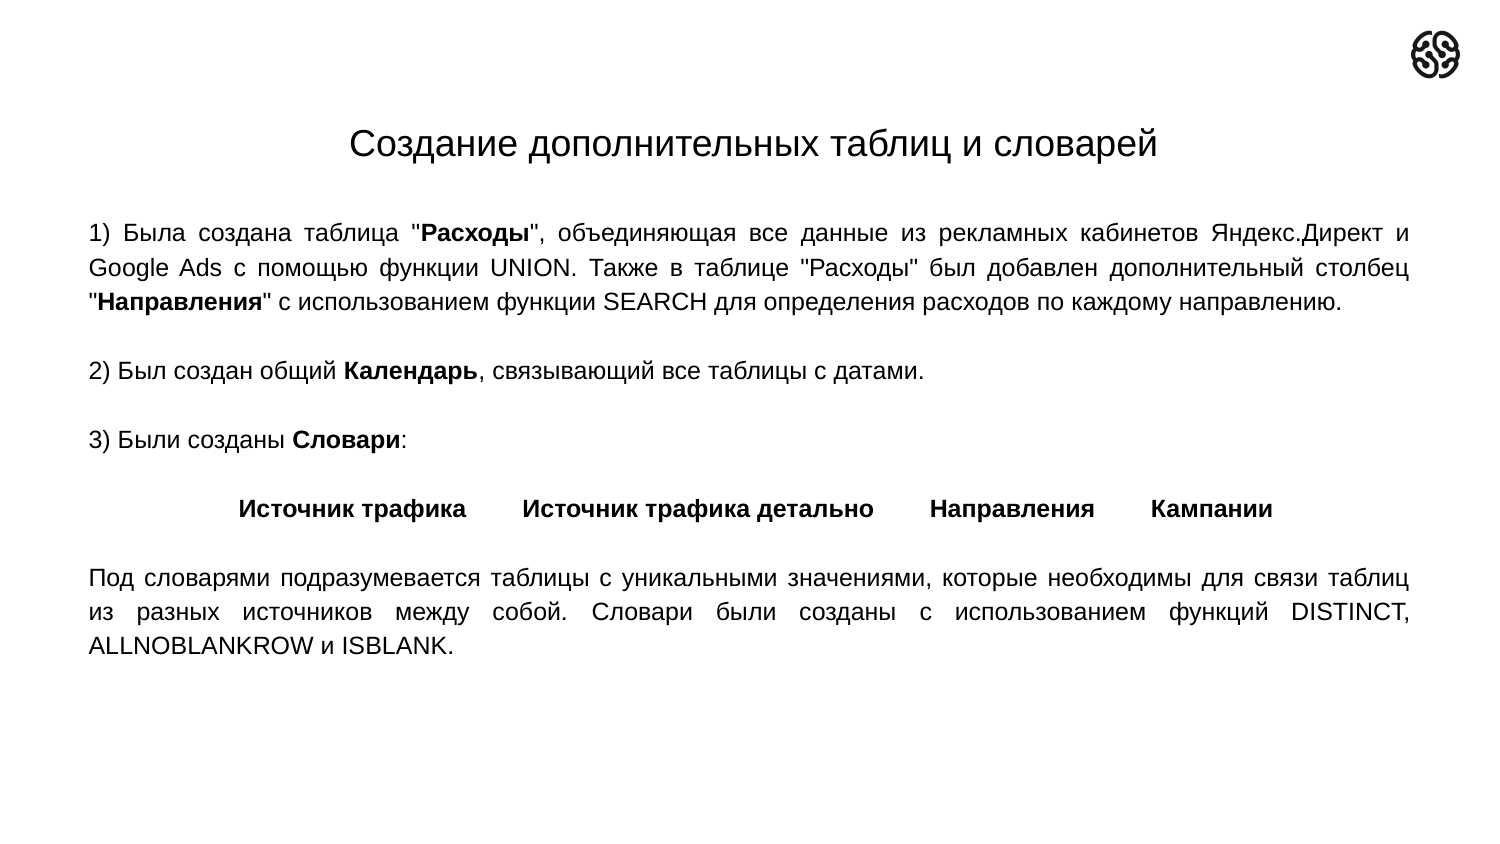

# Создание дополнительных таблиц и словарей
1) Была создана таблица "Расходы", объединяющая все данные из рекламных кабинетов Яндекс.Директ и Google Ads с помощью функции UNION. Также в таблице "Расходы" был добавлен дополнительный столбец "Направления" с использованием функции SEARCH для определения расходов по каждому направлению.

2) Был создан общий Календарь, связывающий все таблицы с датами.

3) Были созданы Cловари:

	Источник трафика        Источник трафика детально        Направления        Кампании

Под словарями подразумевается таблицы с уникальными значениями, которые необходимы для связи таблиц из разных источников между собой. Словари были созданы c использованием функций DISTINCT, ALLNOBLANKROW и ISBLANK.